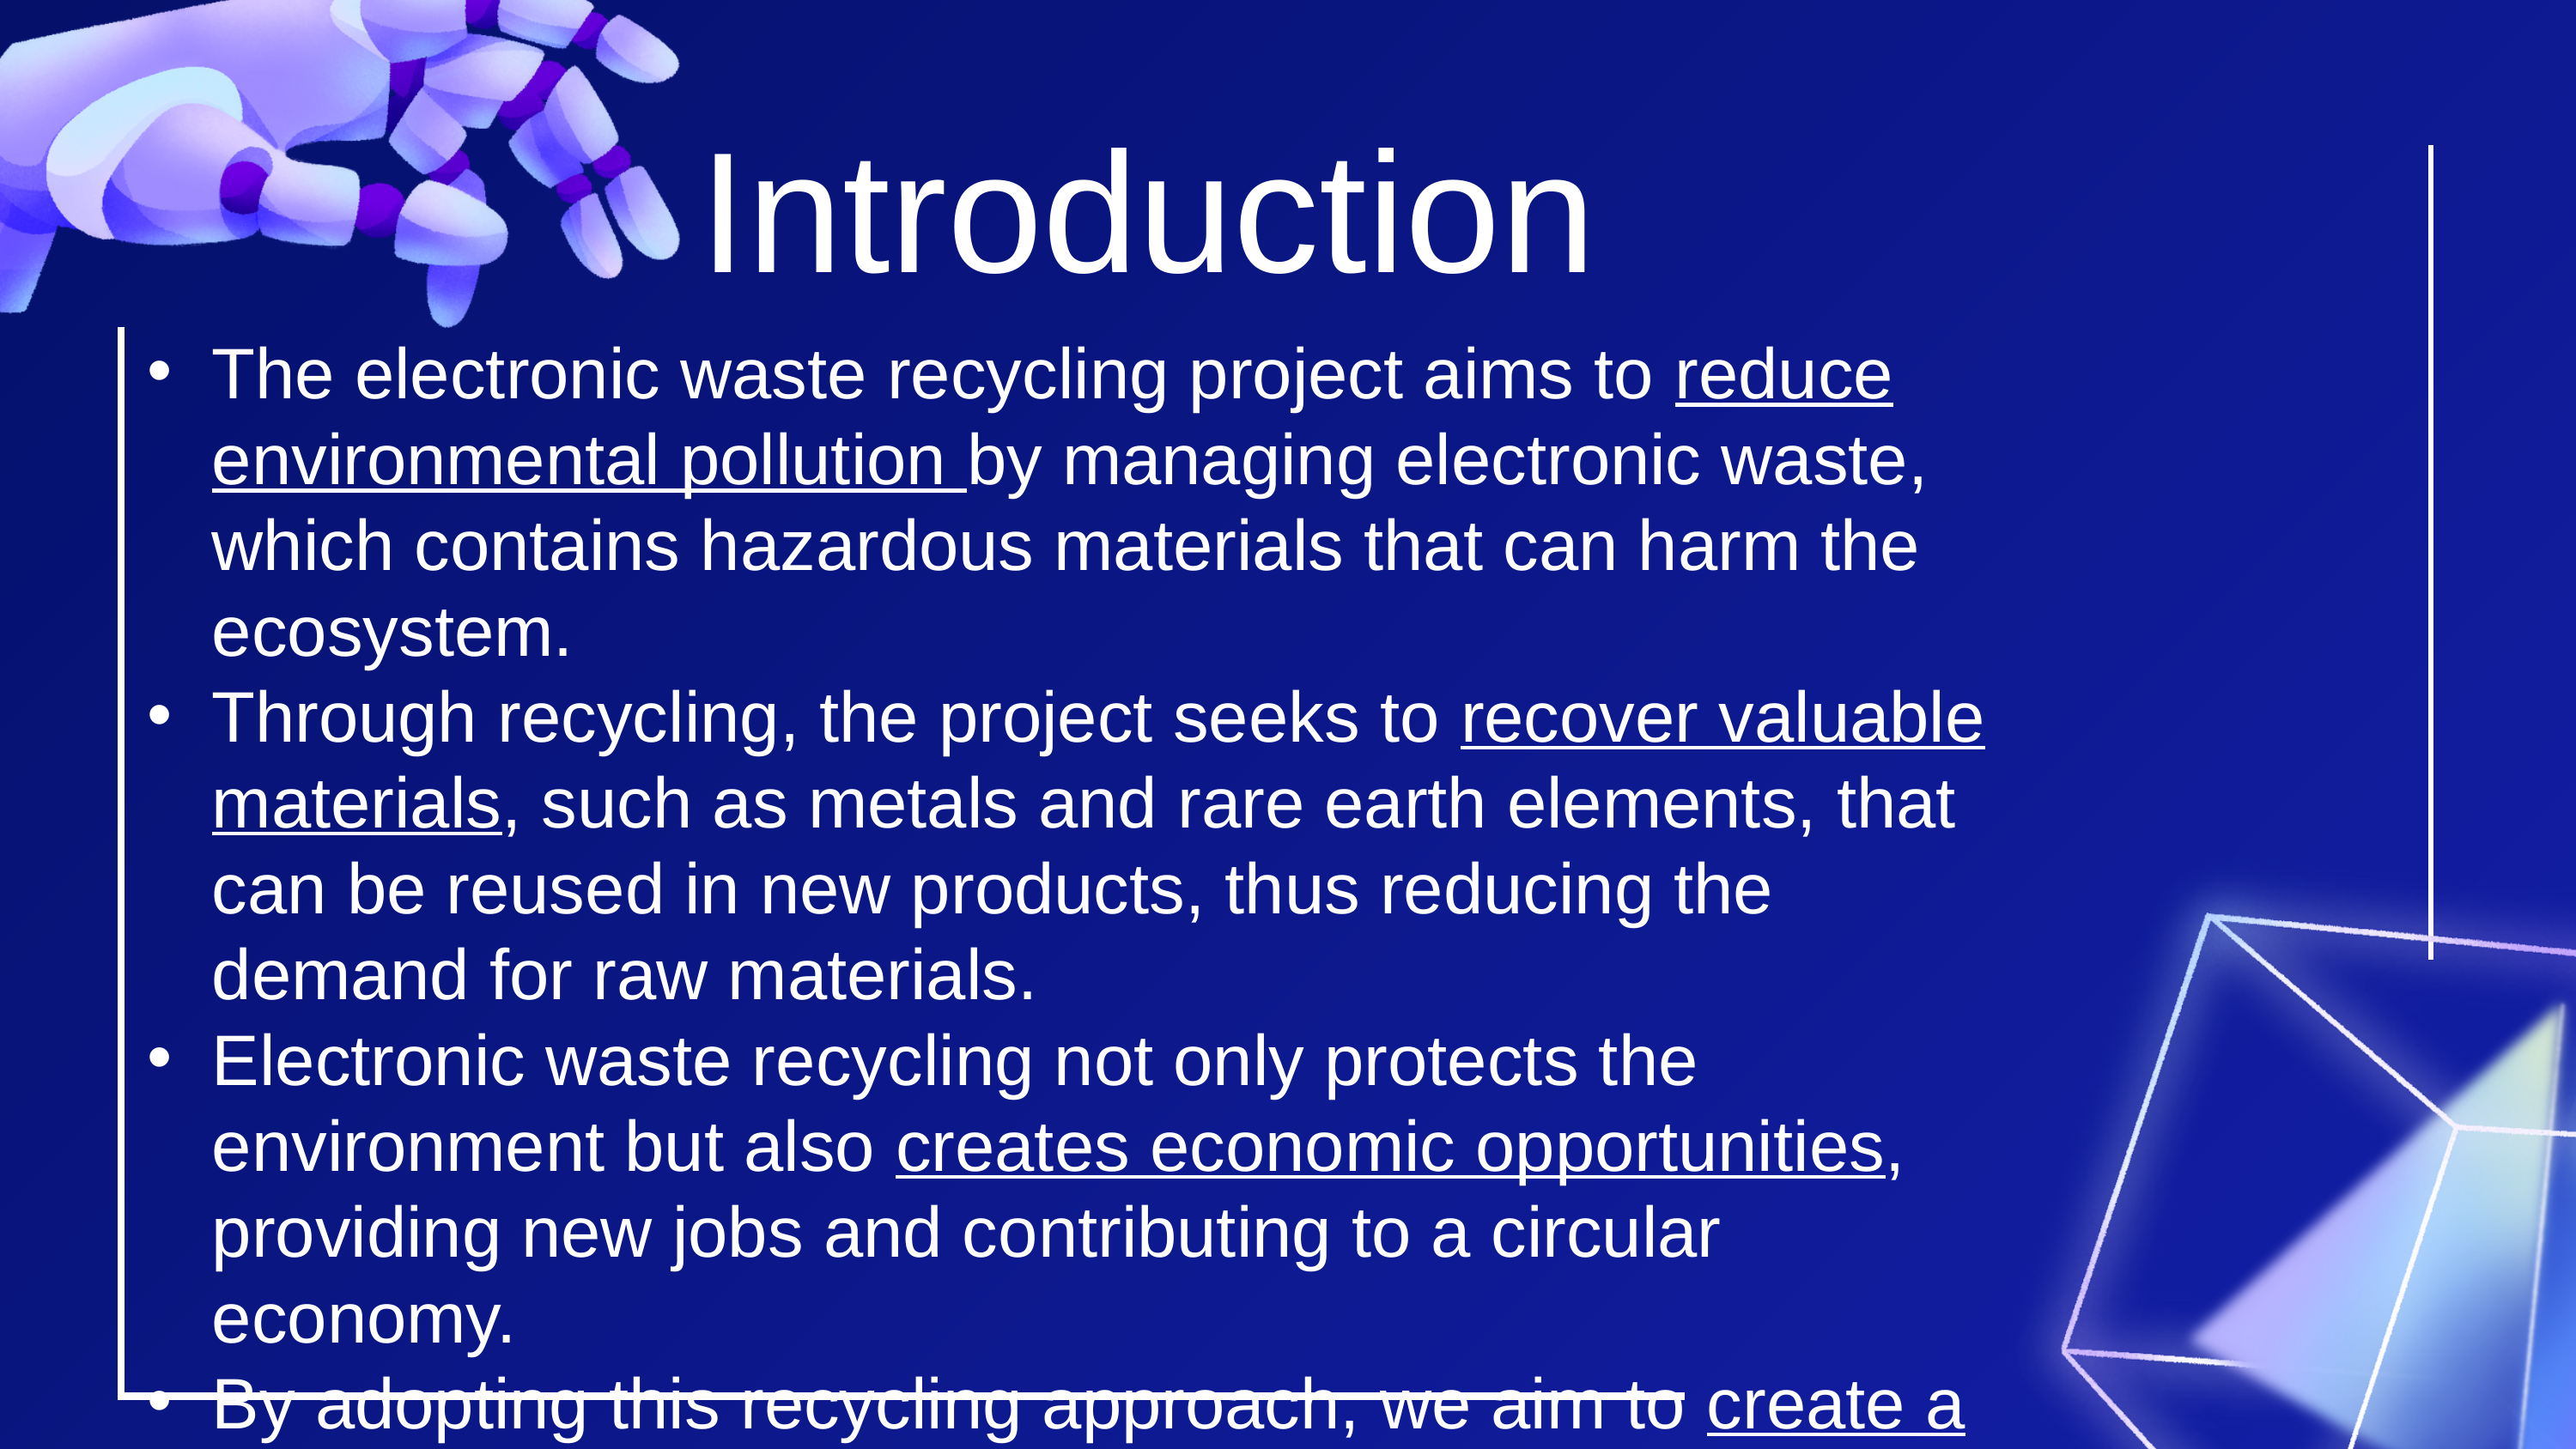

Introduction
The electronic waste recycling project aims to reduce environmental pollution by managing electronic waste, which contains hazardous materials that can harm the ecosystem.
Through recycling, the project seeks to recover valuable materials, such as metals and rare earth elements, that can be reused in new products, thus reducing the demand for raw materials.
Electronic waste recycling not only protects the environment but also creates economic opportunities, providing new jobs and contributing to a circular economy.
By adopting this recycling approach, we aim to create a safer and cleaner environment while supporting the growing global demand for sustainable and eco-friendly solutions.